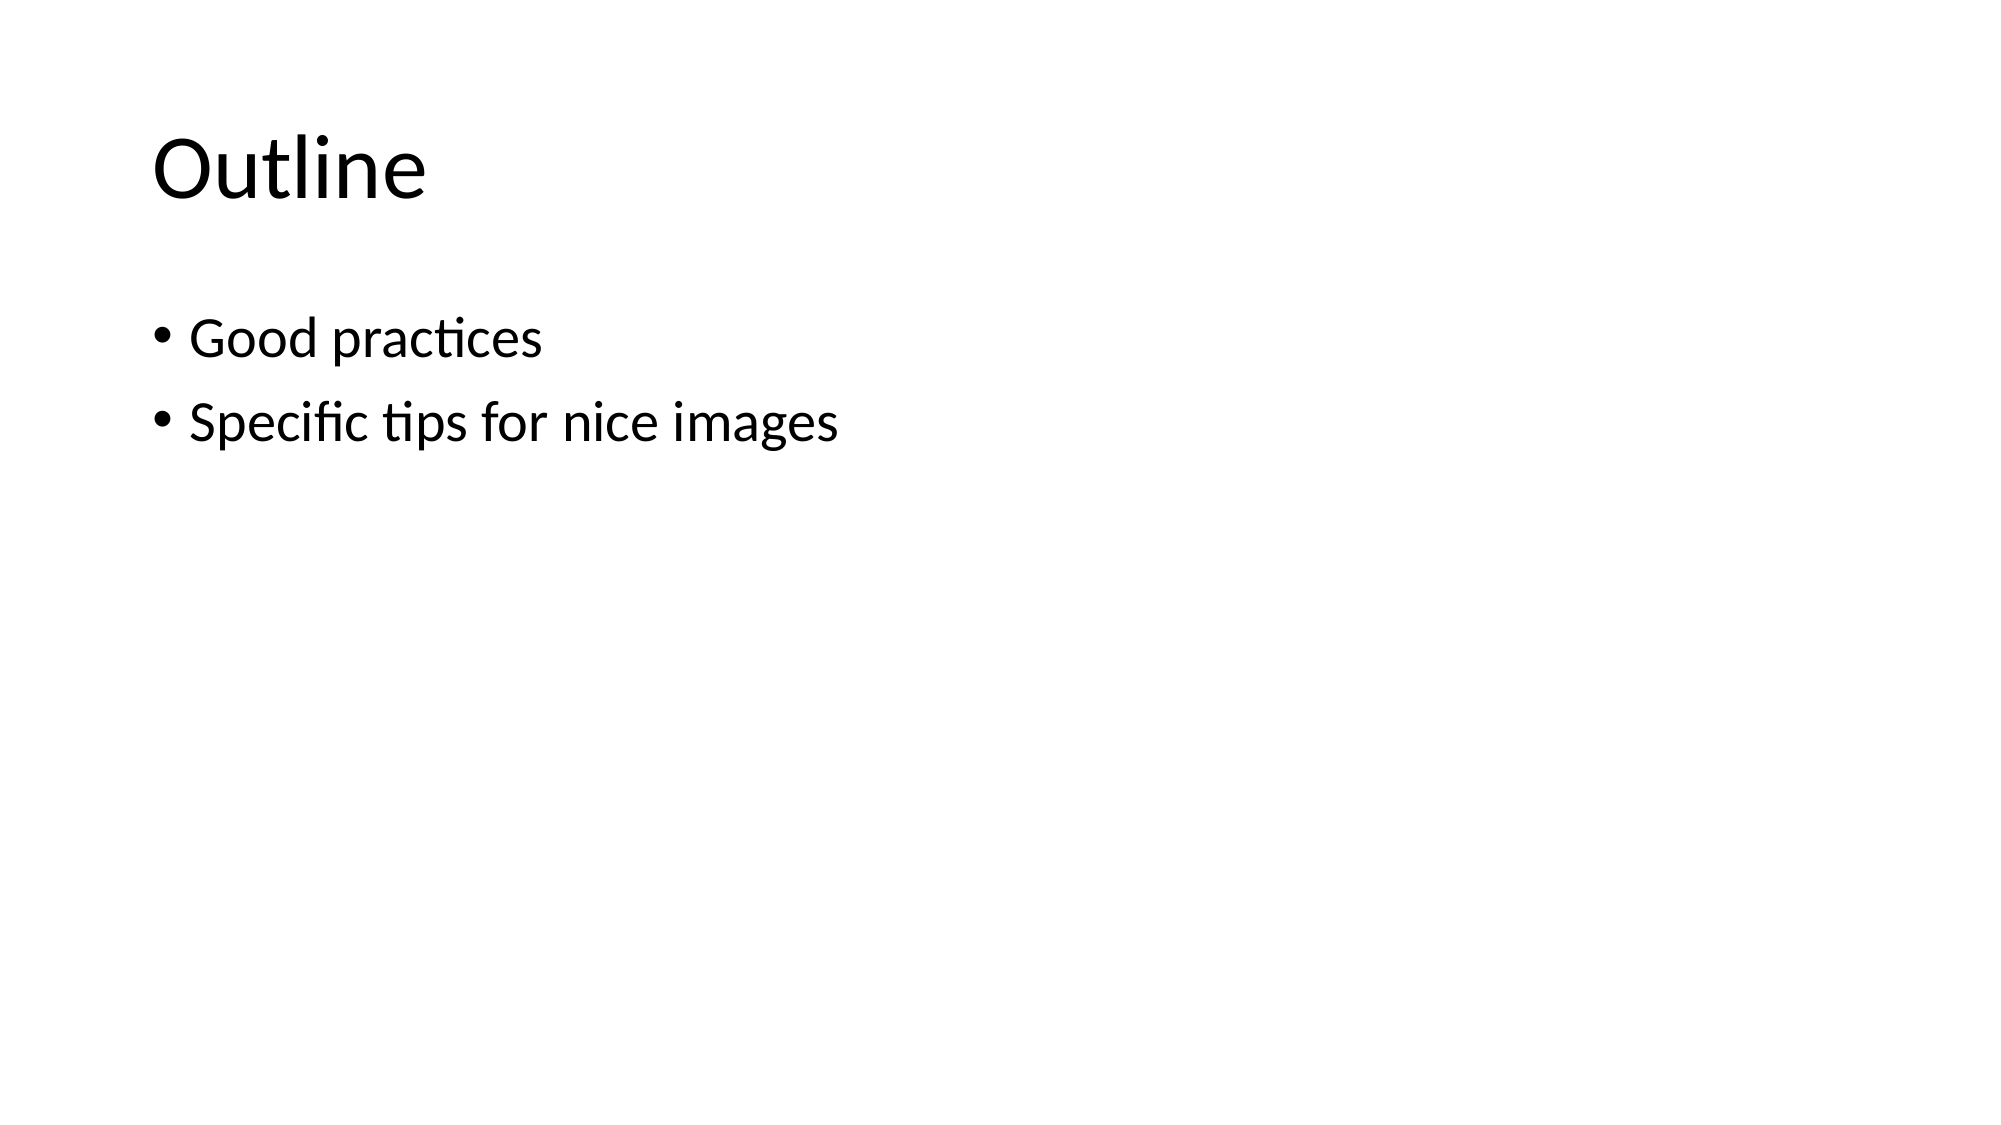

# Outline
Good practices
Specific tips for nice images